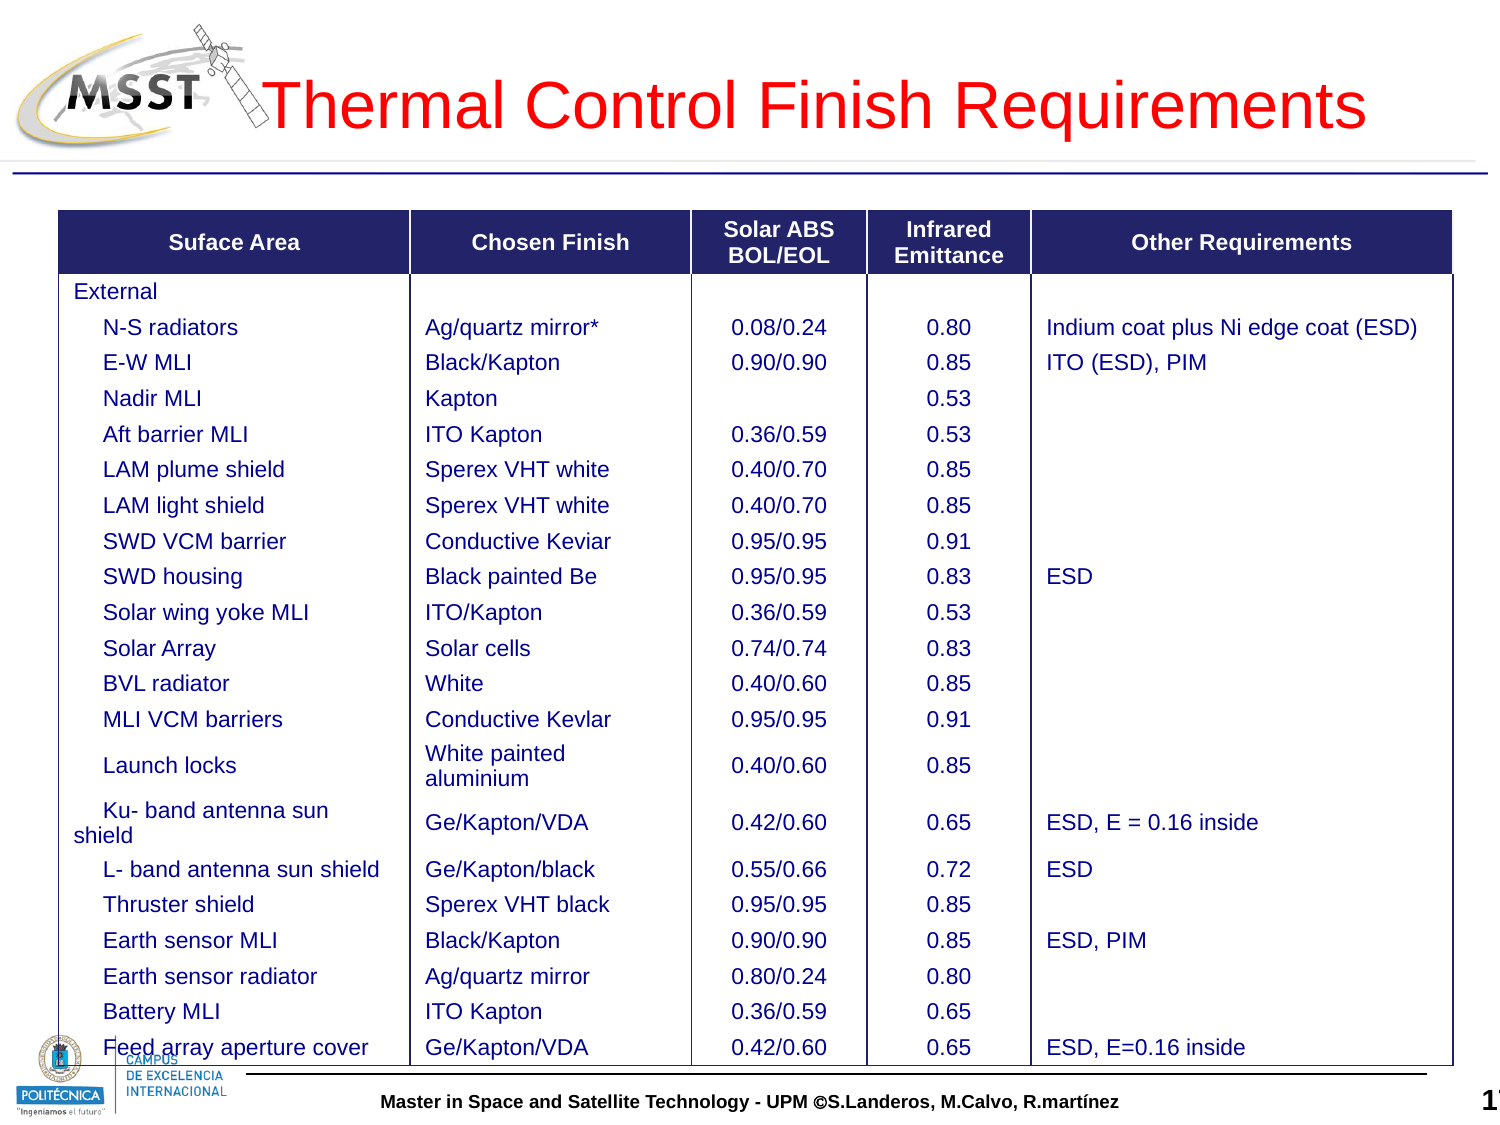

Thermal Control Finish Requirements
| Suface Area | Chosen Finish | Solar ABS BOL/EOL | Infrared Emittance | Other Requirements |
| --- | --- | --- | --- | --- |
| External |  |  |  |  |
| N-S radiators | Ag/quartz mirror\* | 0.08/0.24 | 0.80 | Indium coat plus Ni edge coat (ESD) |
| E-W MLI | Black/Kapton | 0.90/0.90 | 0.85 | ITO (ESD), PIM |
| Nadir MLI | Kapton |  | 0.53 |  |
| Aft barrier MLI | ITO Kapton | 0.36/0.59 | 0.53 |  |
| LAM plume shield | Sperex VHT white | 0.40/0.70 | 0.85 |  |
| LAM light shield | Sperex VHT white | 0.40/0.70 | 0.85 |  |
| SWD VCM barrier | Conductive Keviar | 0.95/0.95 | 0.91 |  |
| SWD housing | Black painted Be | 0.95/0.95 | 0.83 | ESD |
| Solar wing yoke MLI | ITO/Kapton | 0.36/0.59 | 0.53 |  |
| Solar Array | Solar cells | 0.74/0.74 | 0.83 |  |
| BVL radiator | White | 0.40/0.60 | 0.85 |  |
| MLI VCM barriers | Conductive Kevlar | 0.95/0.95 | 0.91 |  |
| Launch locks | White painted aluminium | 0.40/0.60 | 0.85 |  |
| Ku- band antenna sun shield | Ge/Kapton/VDA | 0.42/0.60 | 0.65 | ESD, E = 0.16 inside |
| L- band antenna sun shield | Ge/Kapton/black | 0.55/0.66 | 0.72 | ESD |
| Thruster shield | Sperex VHT black | 0.95/0.95 | 0.85 |  |
| Earth sensor MLI | Black/Kapton | 0.90/0.90 | 0.85 | ESD, PIM |
| Earth sensor radiator | Ag/quartz mirror | 0.80/0.24 | 0.80 |  |
| Battery MLI | ITO Kapton | 0.36/0.59 | 0.65 |  |
| Feed array aperture cover | Ge/Kapton/VDA | 0.42/0.60 | 0.65 | ESD, E=0.16 inside |